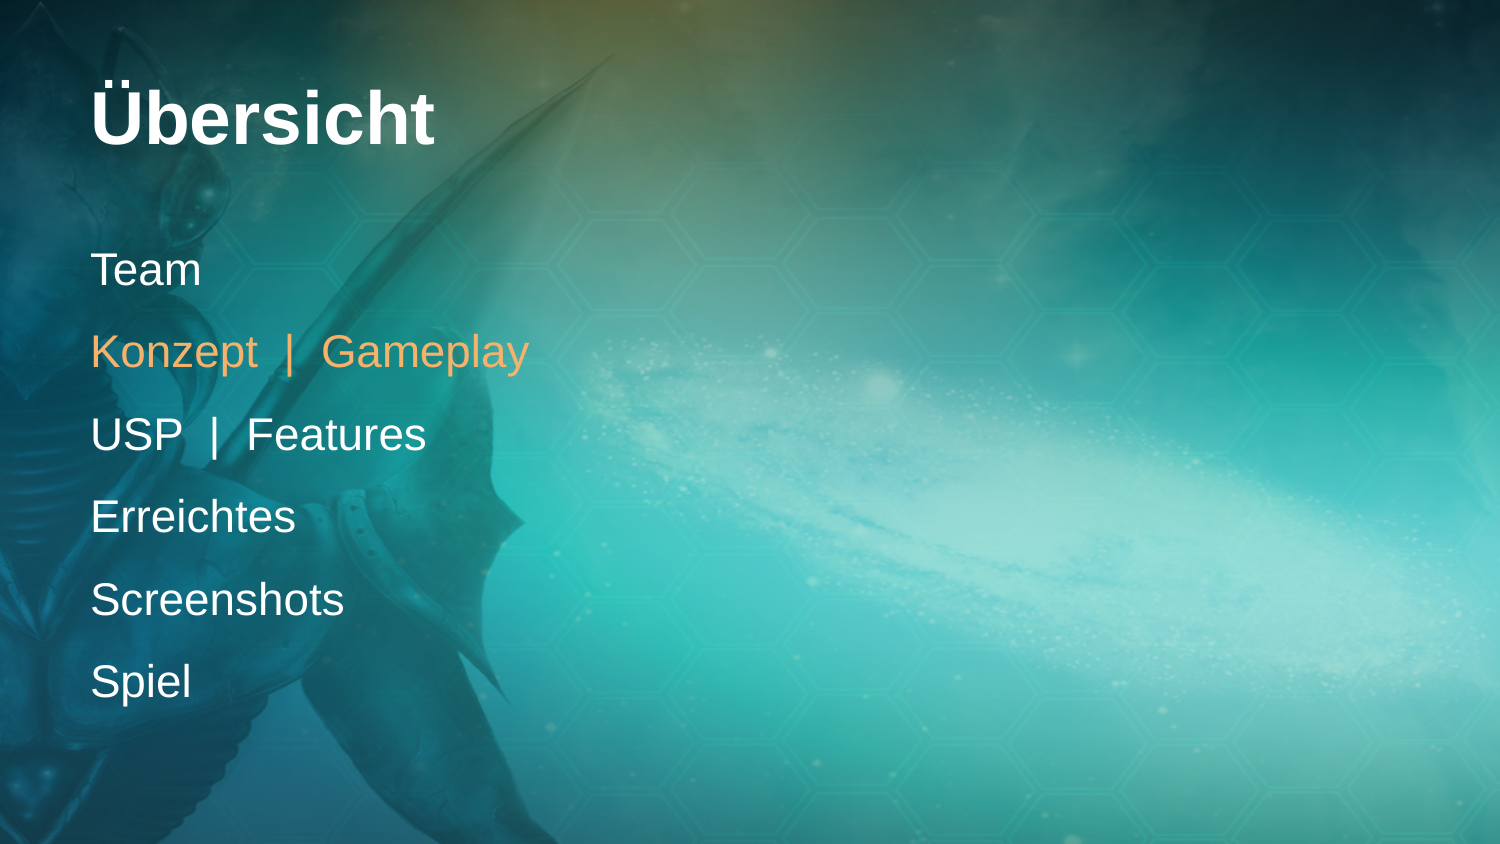

# Übersicht
Team
Konzept  |  Gameplay
USP  |  Features
Erreichtes
Screenshots
Spiel